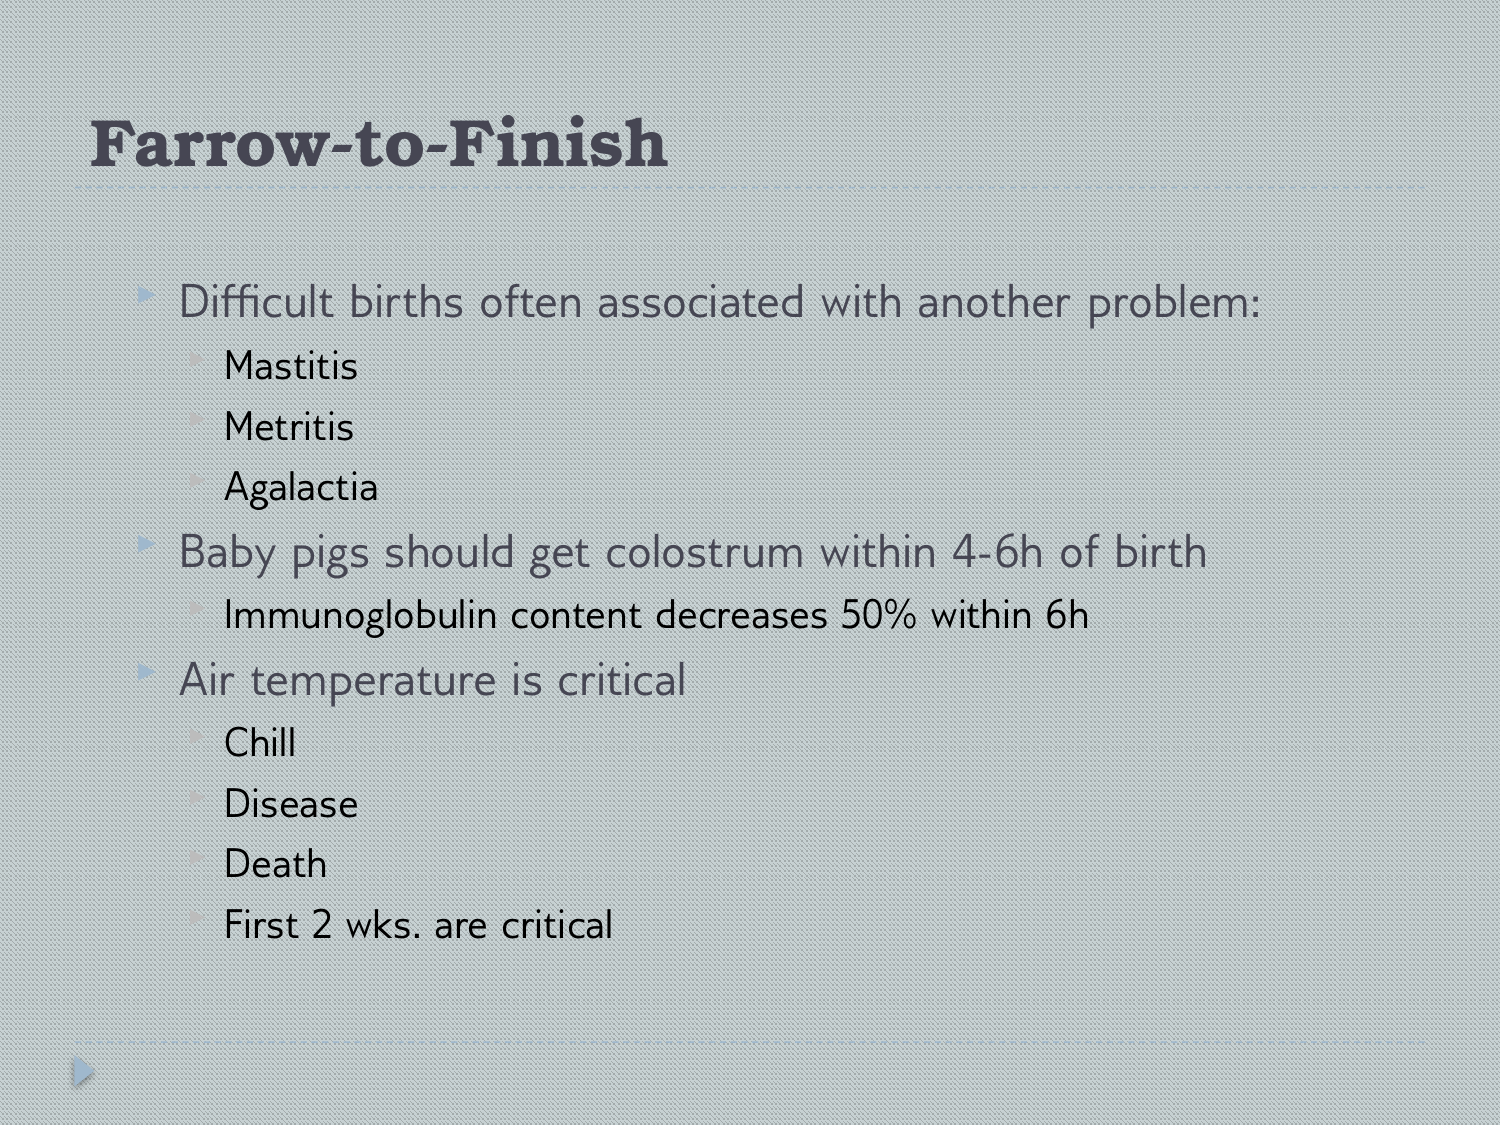

# Farrow-to-Finish
Difficult births often associated with another problem:
Mastitis
Metritis
Agalactia
Baby pigs should get colostrum within 4-6h of birth
Immunoglobulin content decreases 50% within 6h
Air temperature is critical
Chill
Disease
Death
First 2 wks. are critical